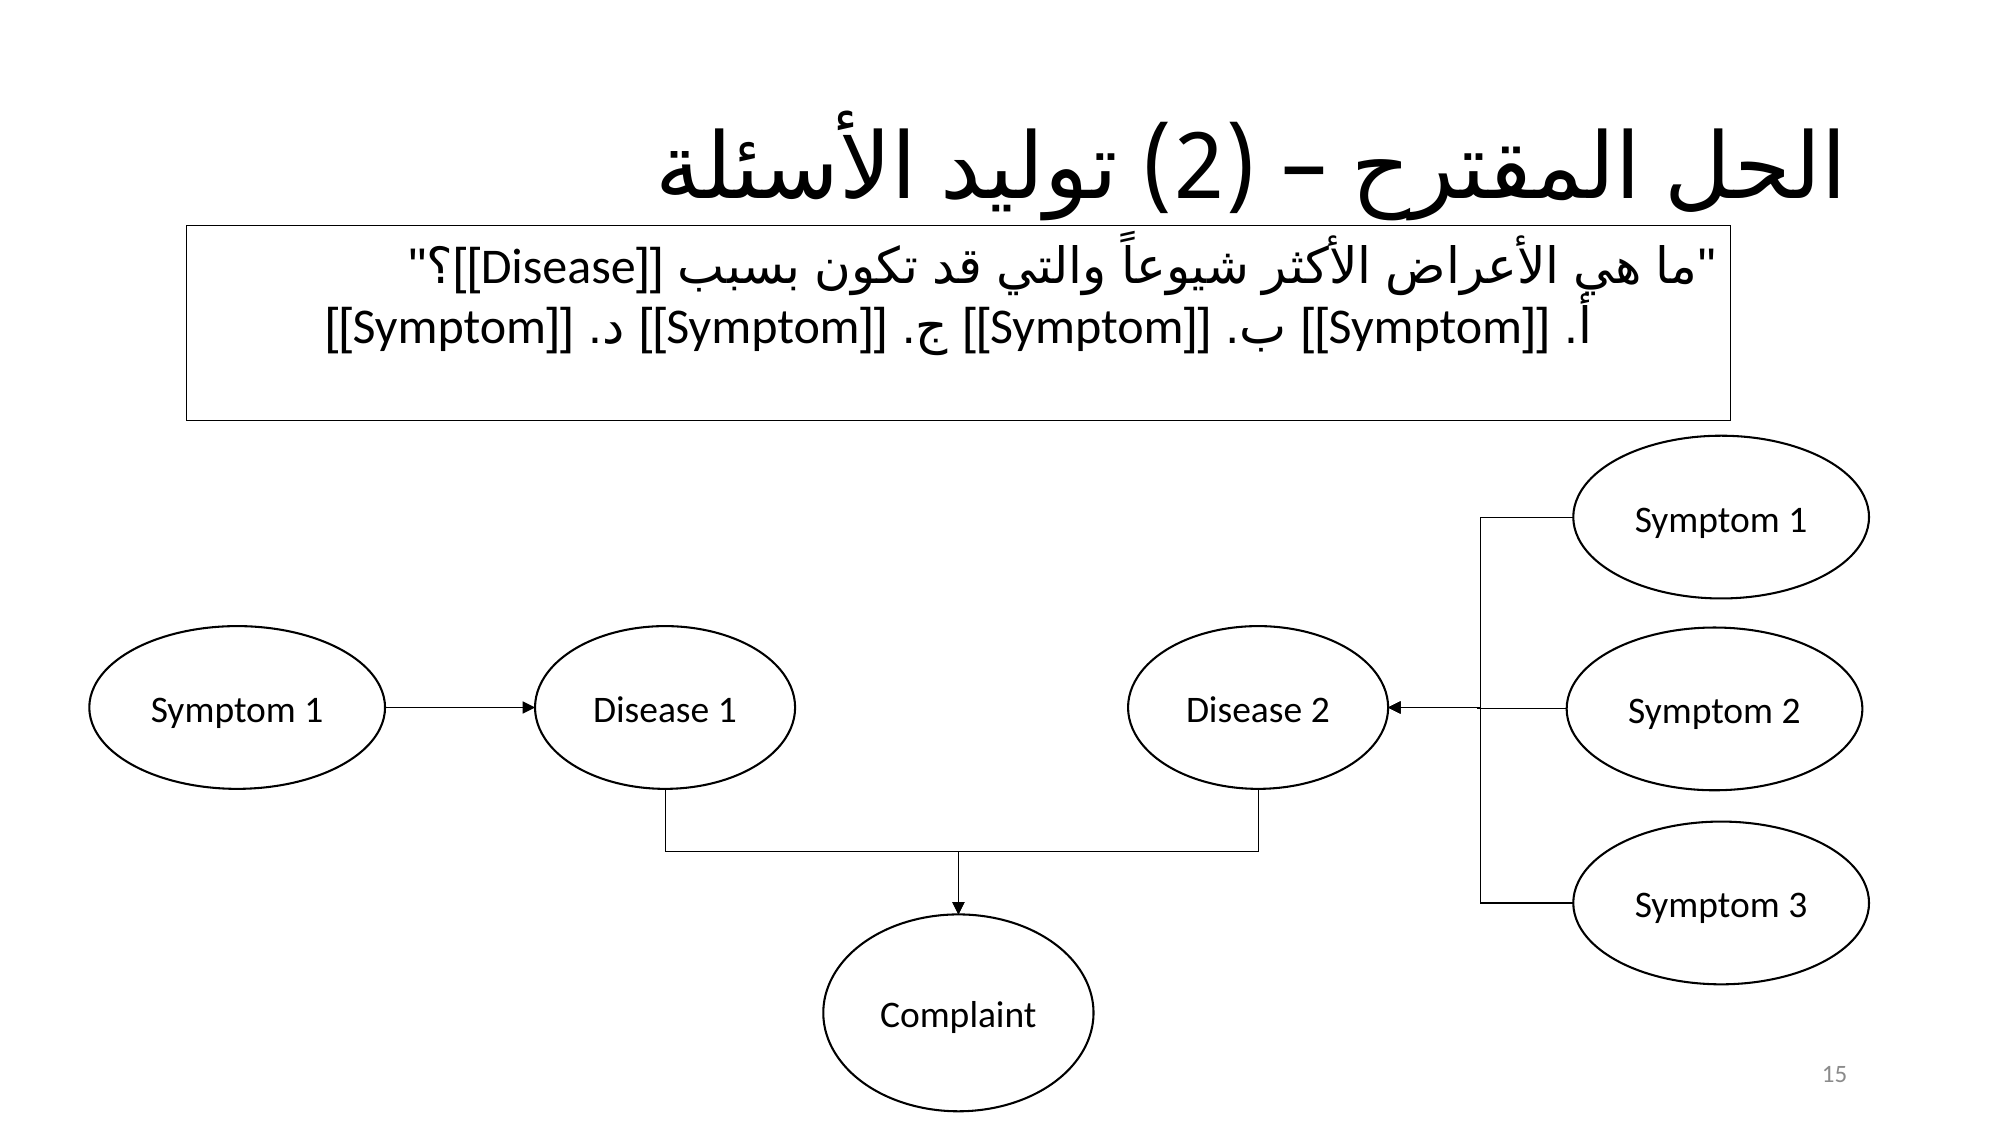

# الحل المقترح – (2) توليد الأسئلة
"ما هي الأعراض الأكثر شيوعاً والتي قد تكون بسبب [[Disease]]؟"
أ. [[Symptom]] ب. [[Symptom]] ج. [[Symptom]] د. [[Symptom]]

Symptom 1
Symptom 1
Disease 1
Disease 2
Symptom 2
Symptom 3
Complaint
15